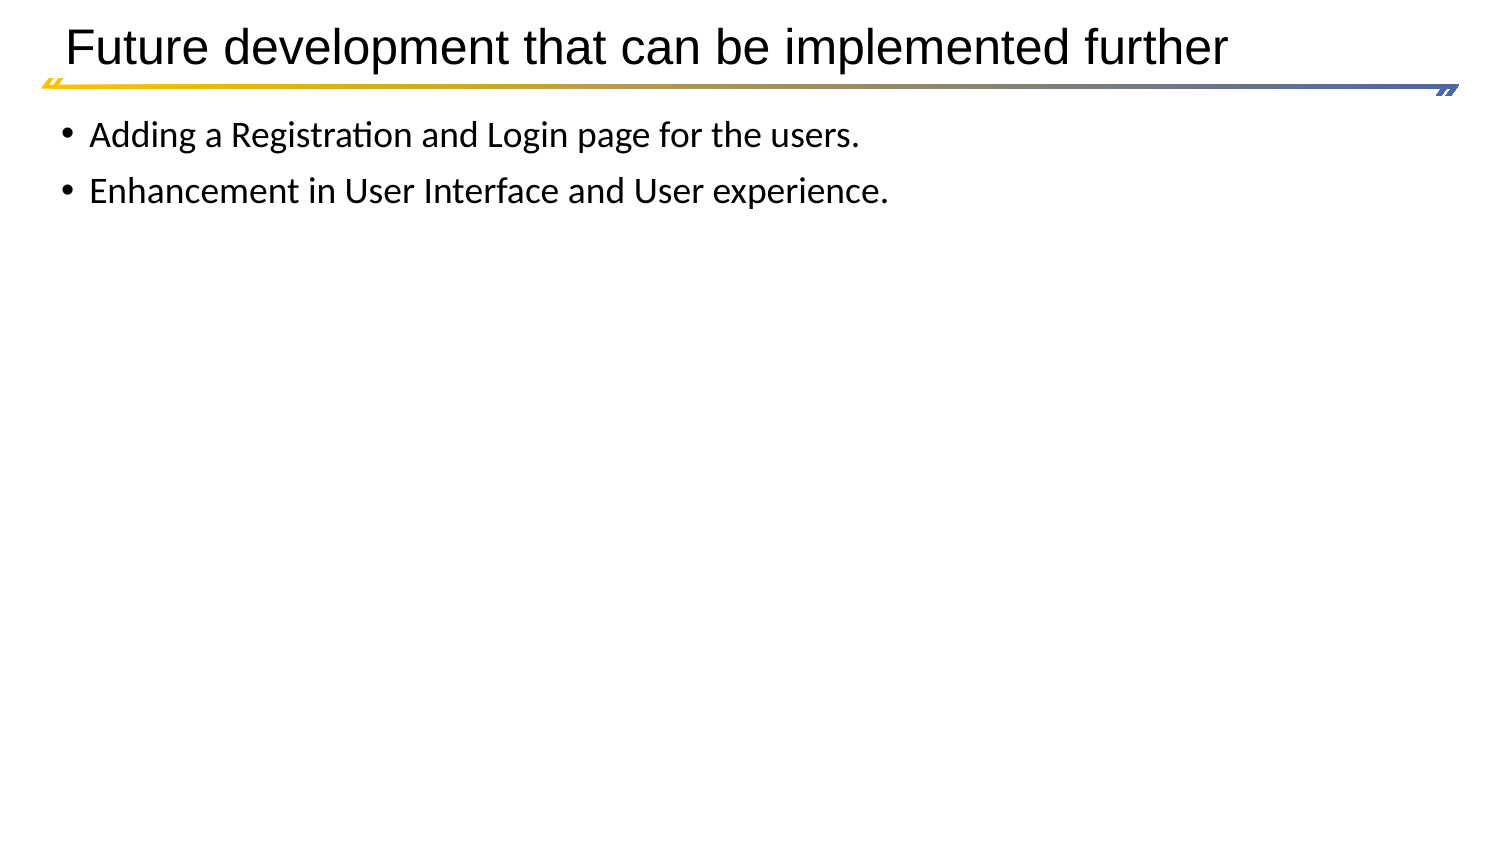

# Future development that can be implemented further
Adding a Registration and Login page for the users.
Enhancement in User Interface and User experience.